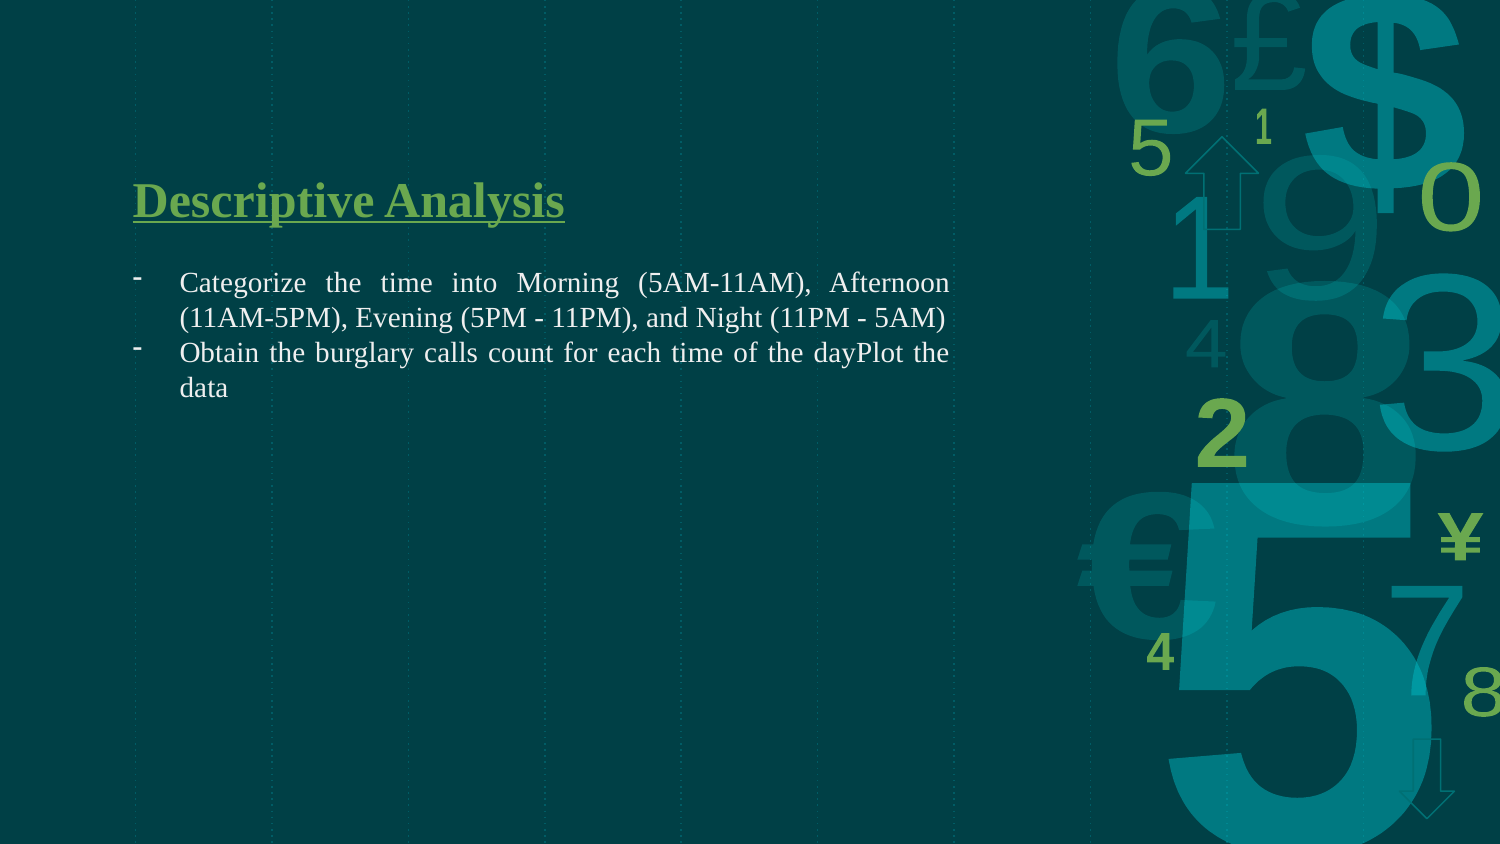

# Descriptive Analysis
Categorize the time into Morning (5AM-11AM), Afternoon (11AM-5PM), Evening (5PM - 11PM), and Night (11PM - 5AM)
Obtain the burglary calls count for each time of the dayPlot the data